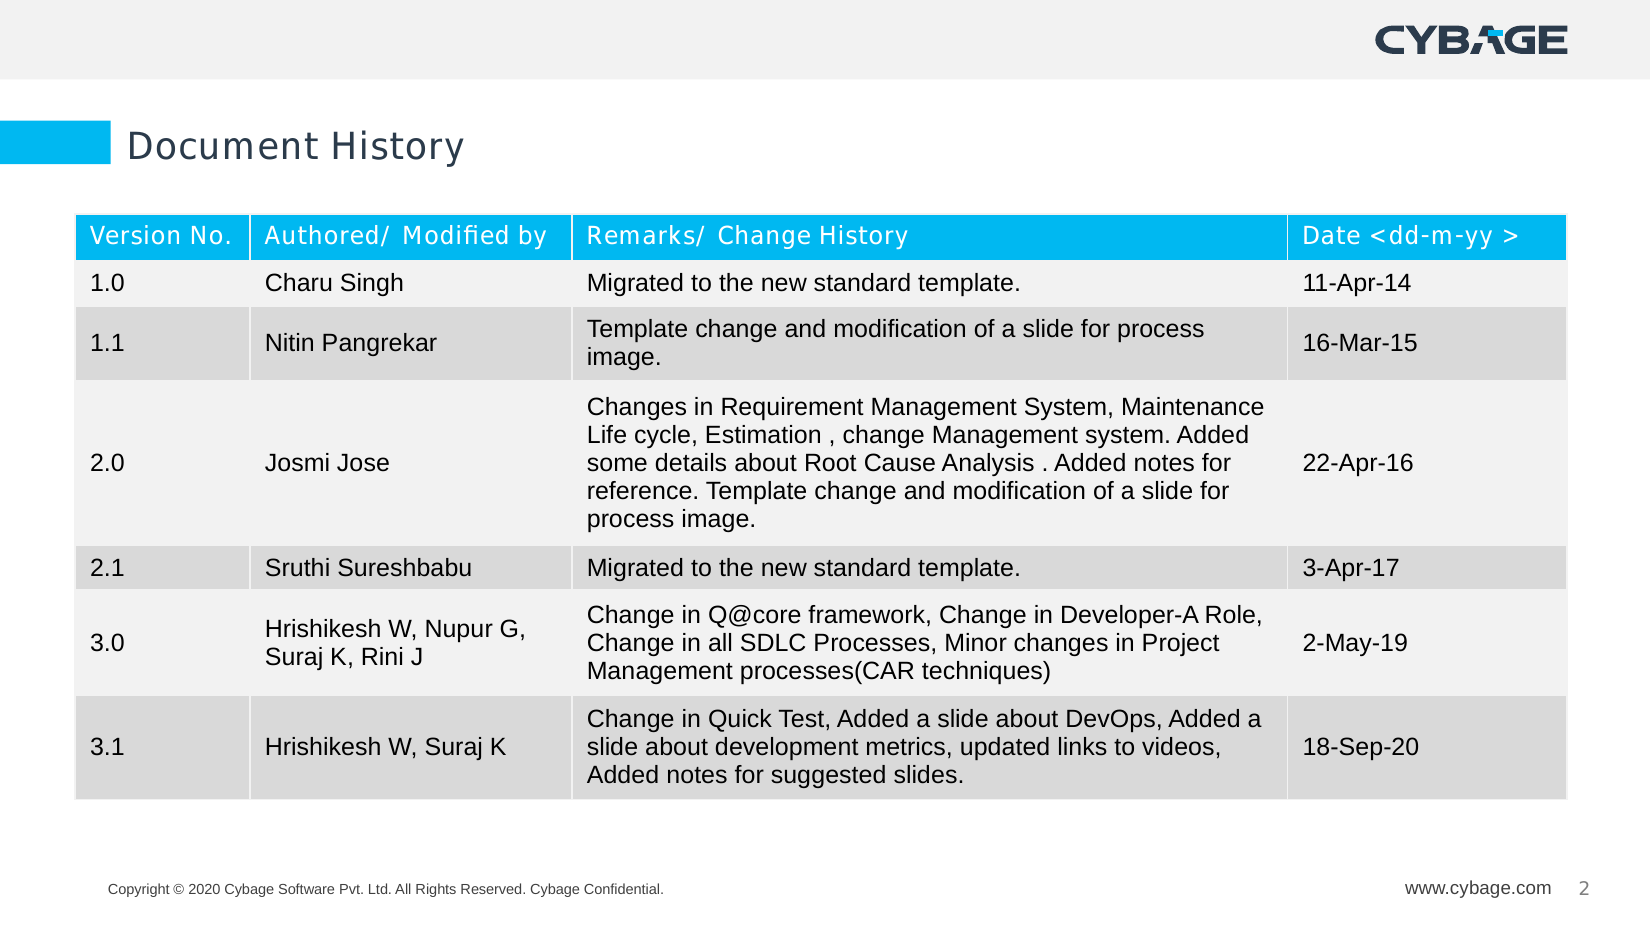

Document History

| Version No. | Authored/ Modified by | Remarks/ Change History | Date <dd-m-yy > |
| --- | --- | --- | --- |
| 1.0 | Charu Singh | Migrated to the new standard template. | 11-Apr-14 |
| 1.1 | Nitin Pangrekar | Template change and modification of a slide for process image. | 16-Mar-15 |
| 2.0 | Josmi Jose | Changes in Requirement Management System, Maintenance Life cycle, Estimation , change Management system. Added some details about Root Cause Analysis . Added notes for reference. Template change and modification of a slide for process image. | 22-Apr-16 |
| 2.1 | Sruthi Sureshbabu | Migrated to the new standard template. | 3-Apr-17 |
| 3.0 | Hrishikesh W, Nupur G, Suraj K, Rini J | Change in Q@core framework, Change in Developer-A Role, Change in all SDLC Processes, Minor changes in Project Management processes(CAR techniques) | 2-May-19 |
| 3.1 | Hrishikesh W, Suraj K | Change in Quick Test, Added a slide about DevOps, Added a slide about development metrics, updated links to videos, Added notes for suggested slides. | 18-Sep-20 |